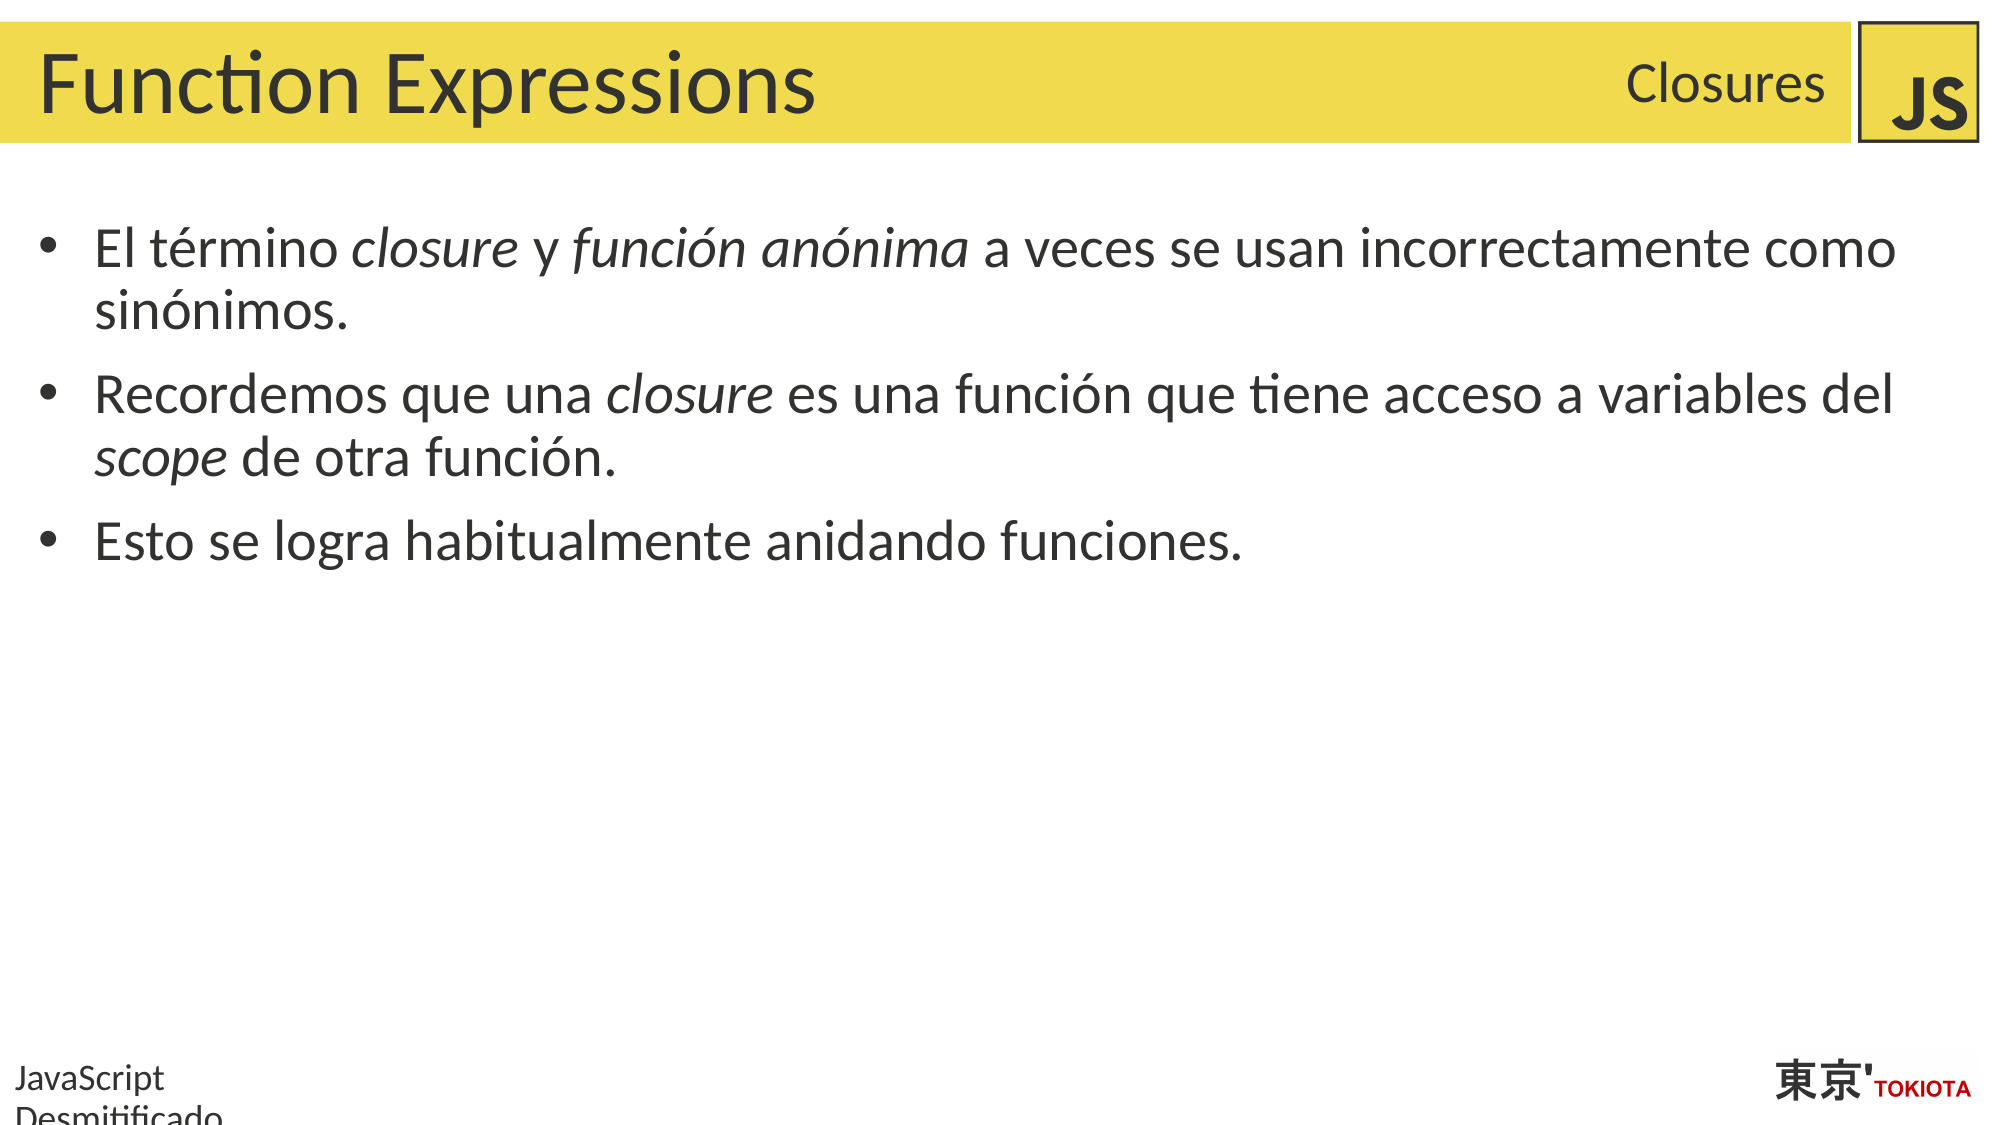

# Function Expressions
Closures
El término closure y función anónima a veces se usan incorrectamente como sinónimos.
Recordemos que una closure es una función que tiene acceso a variables del scope de otra función.
Esto se logra habitualmente anidando funciones.